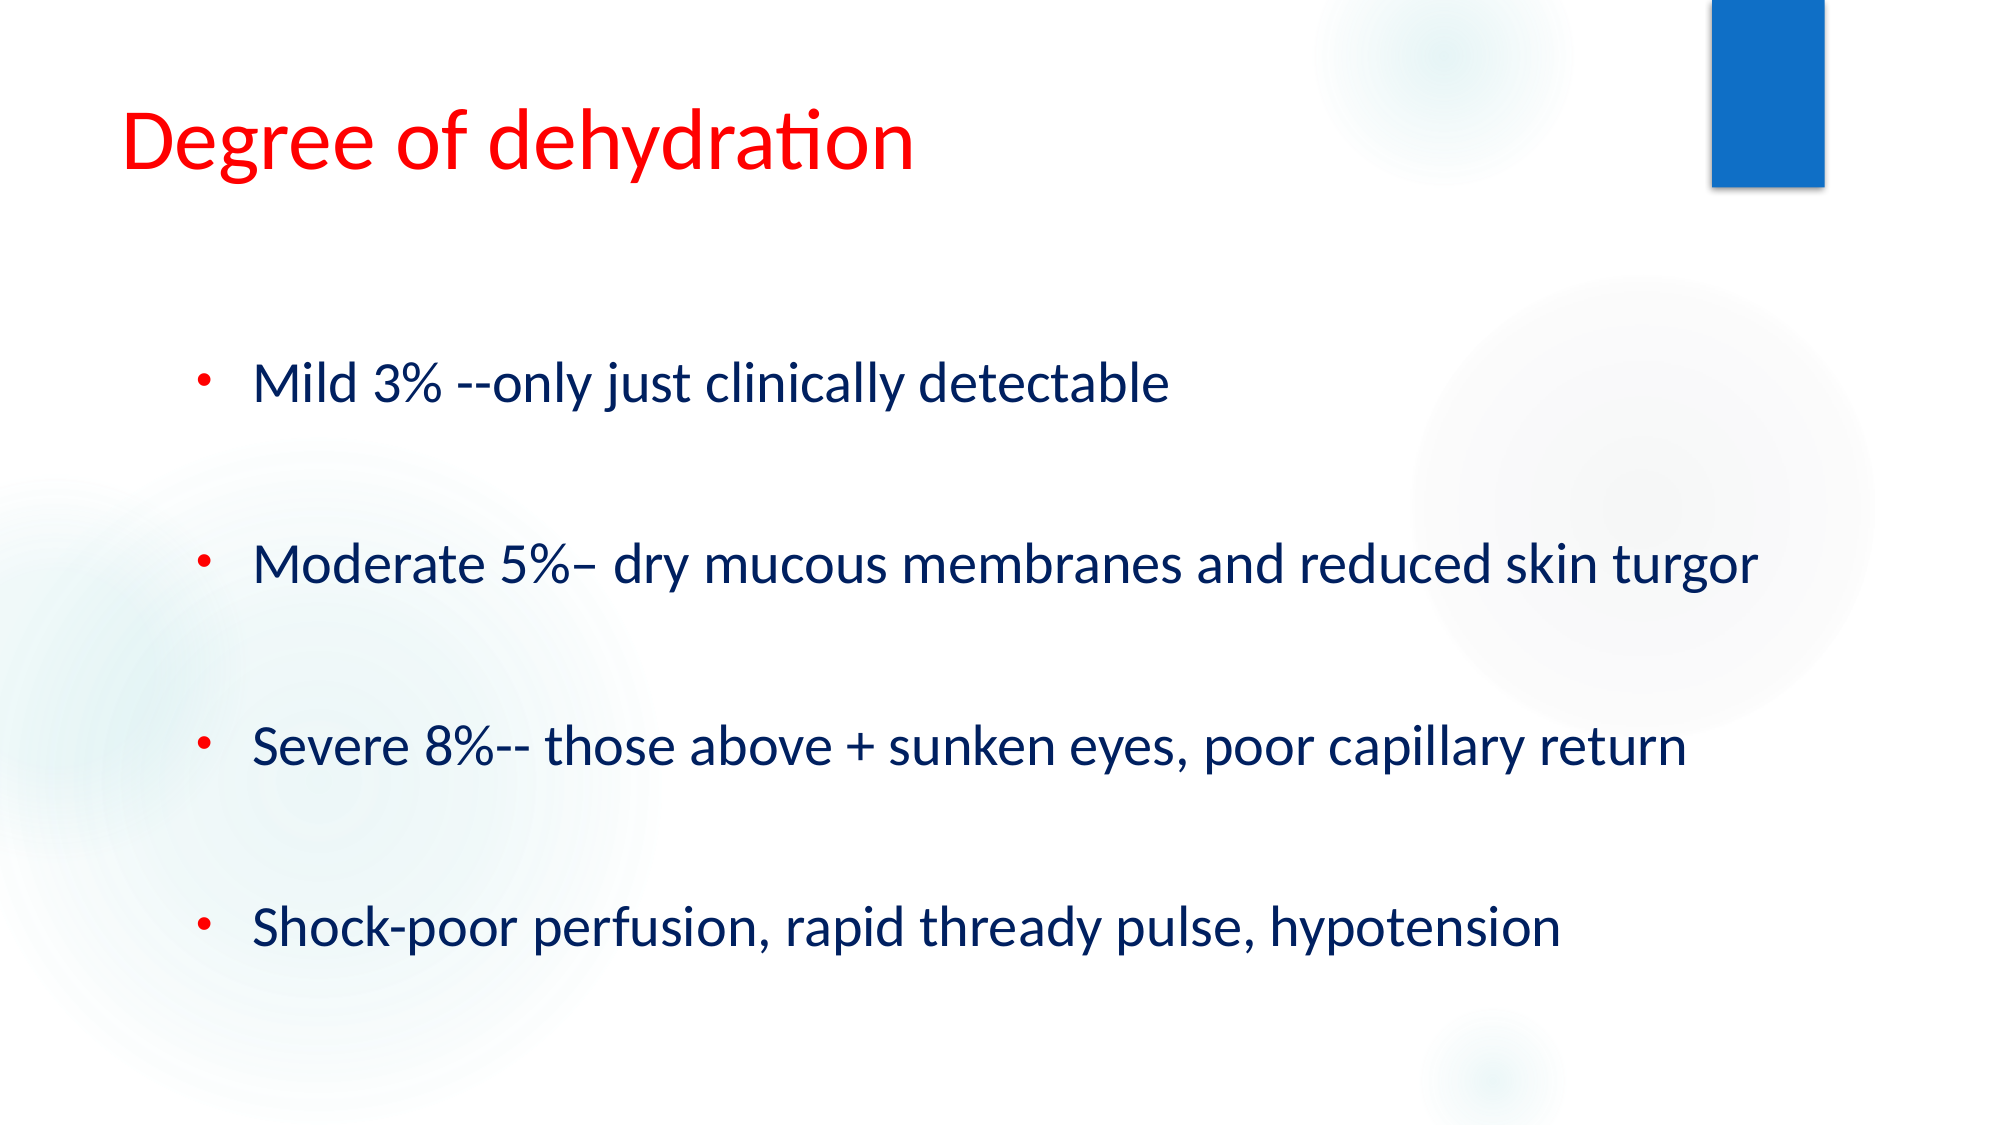

# Degree of dehydration
Mild 3% --only just clinically detectable

Moderate 5%– dry mucous membranes and reduced skin turgor

Severe 8%-- those above + sunken eyes, poor capillary return

Shock-poor perfusion, rapid thready pulse, hypotension